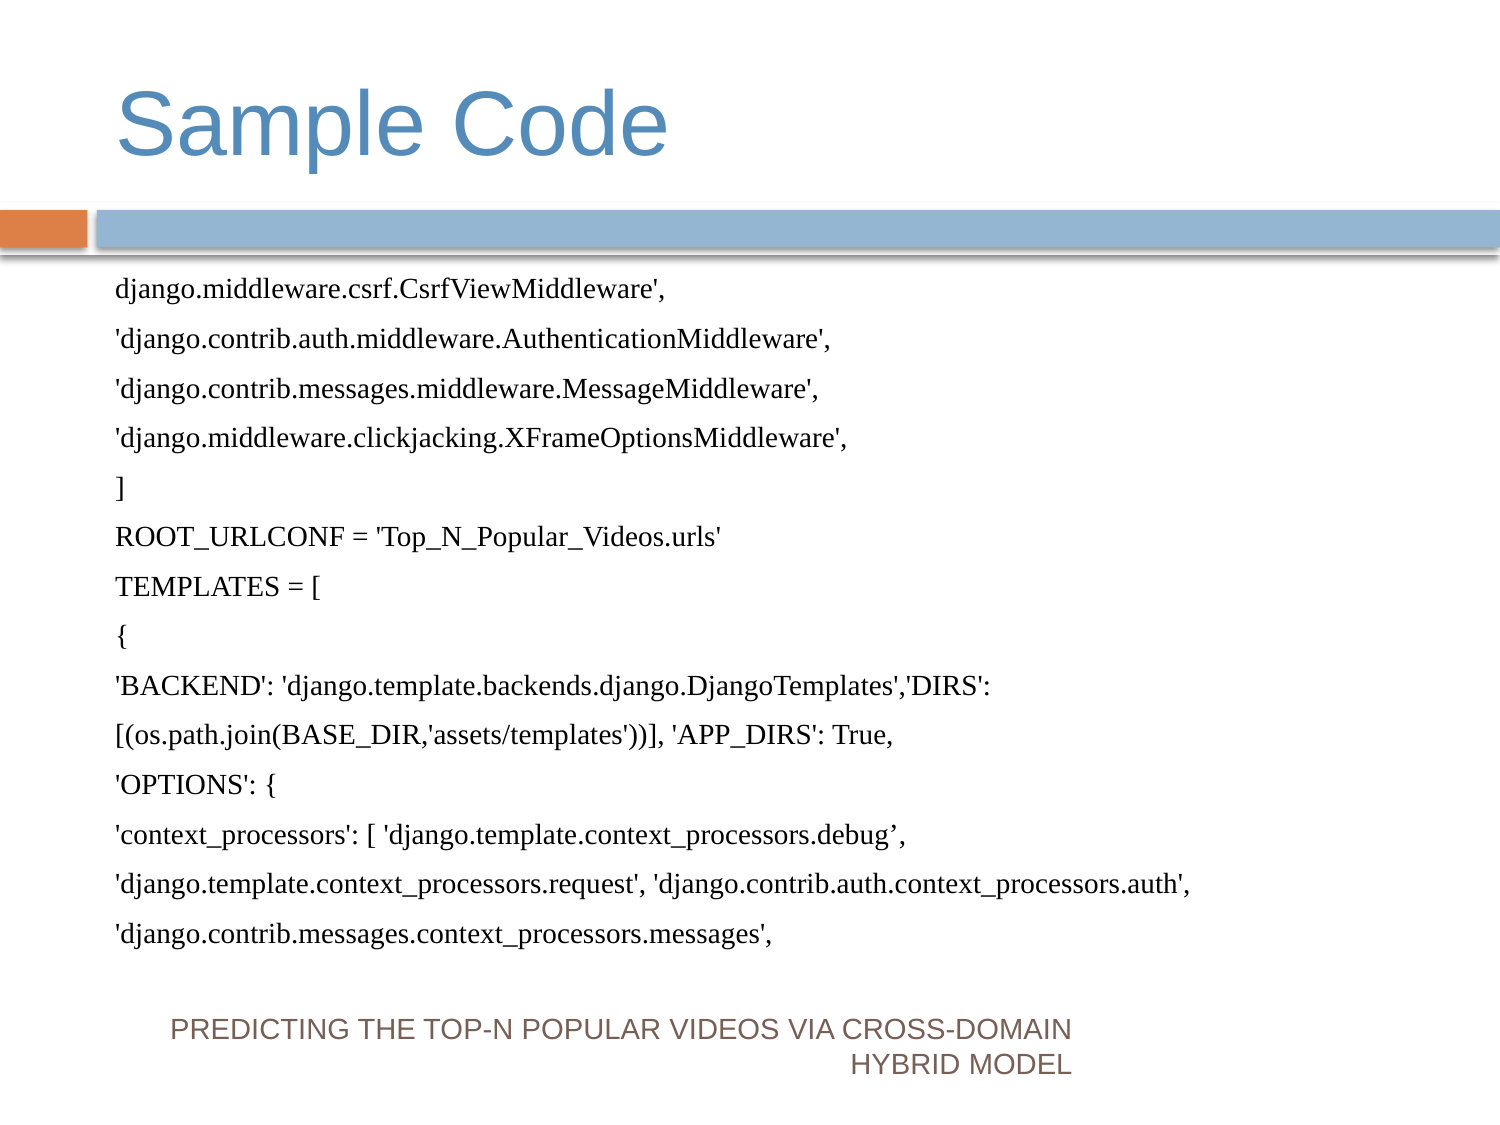

# Sample Code
django.middleware.csrf.CsrfViewMiddleware',
'django.contrib.auth.middleware.AuthenticationMiddleware',
'django.contrib.messages.middleware.MessageMiddleware',
'django.middleware.clickjacking.XFrameOptionsMiddleware',
]
ROOT_URLCONF = 'Top_N_Popular_Videos.urls'
TEMPLATES = [
{
'BACKEND': 'django.template.backends.django.DjangoTemplates','DIRS':
[(os.path.join(BASE_DIR,'assets/templates'))], 'APP_DIRS': True,
'OPTIONS': {
'context_processors': [ 'django.template.context_processors.debug’,
'django.template.context_processors.request', 'django.contrib.auth.context_processors.auth',
'django.contrib.messages.context_processors.messages',
PREDICTING THE TOP-N POPULAR VIDEOS VIA CROSS-DOMAIN HYBRID MODEL